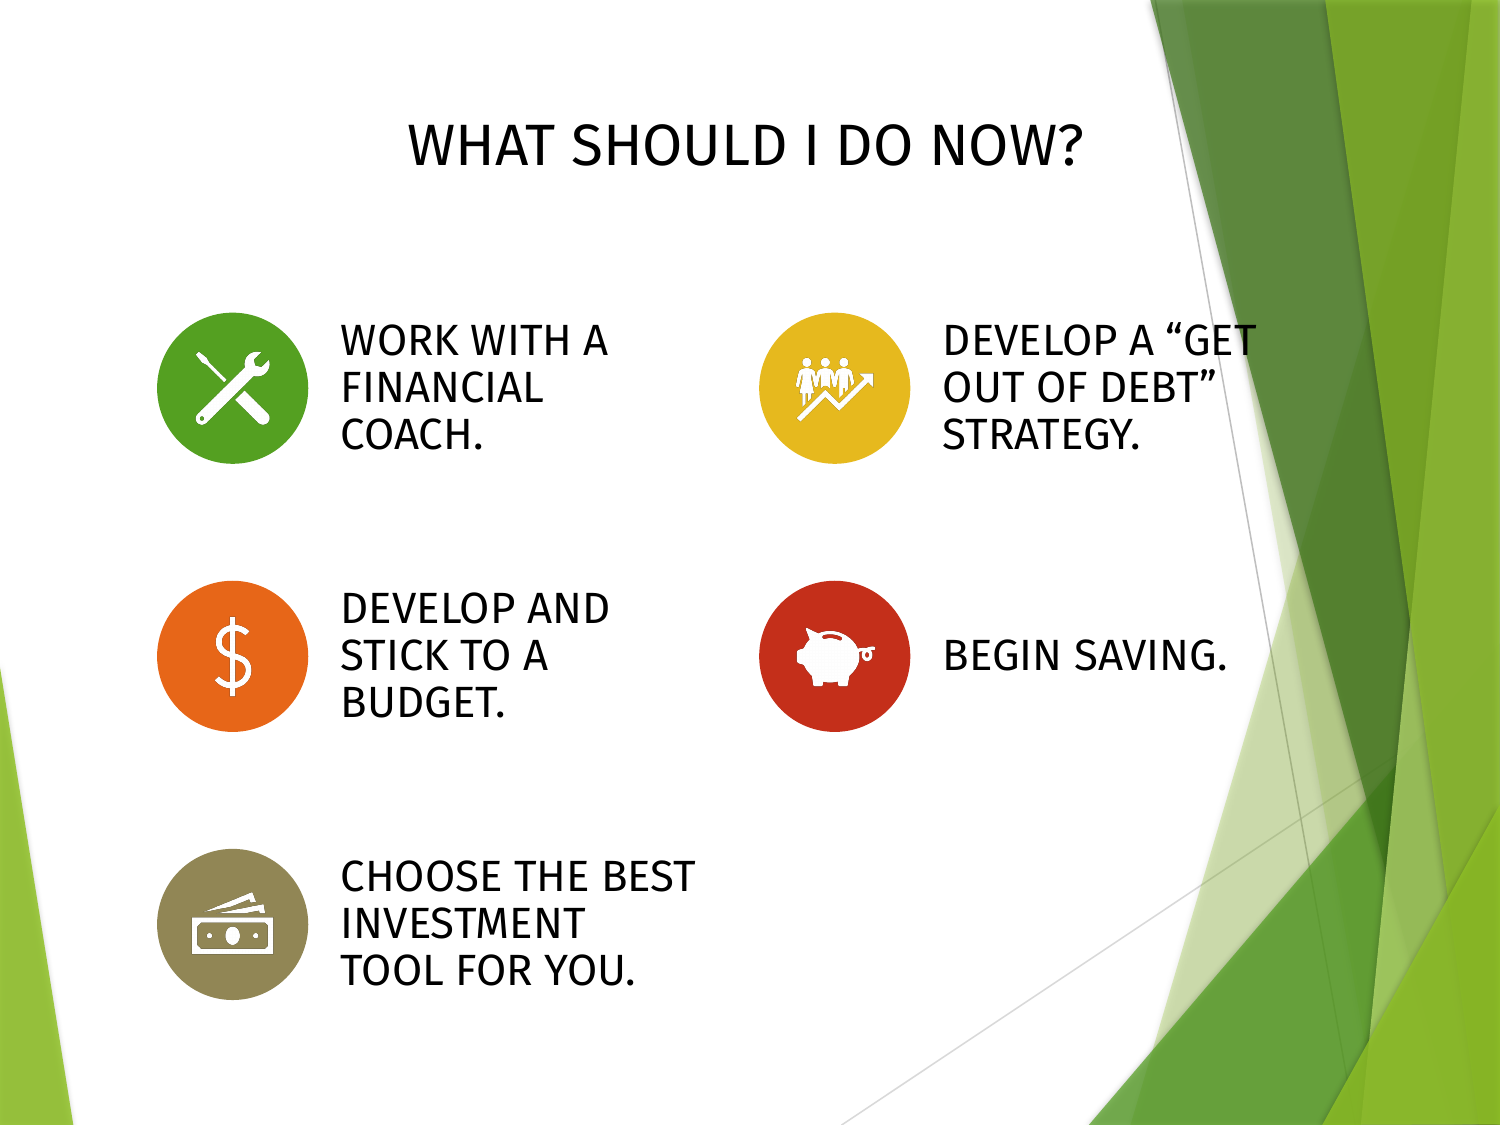

# FINAL STEPS
WHAT SHOULD I DO NOW?
WORK WITH A FINANCIAL COACH.
DEVELOP A “GET OUT OF DEBT” STRATEGY.
DEVELOP AND STICK TO A BUDGET.
BEGIN SAVING.
CHOOSE THE BEST INVESTMENT TOOL FOR YOU.